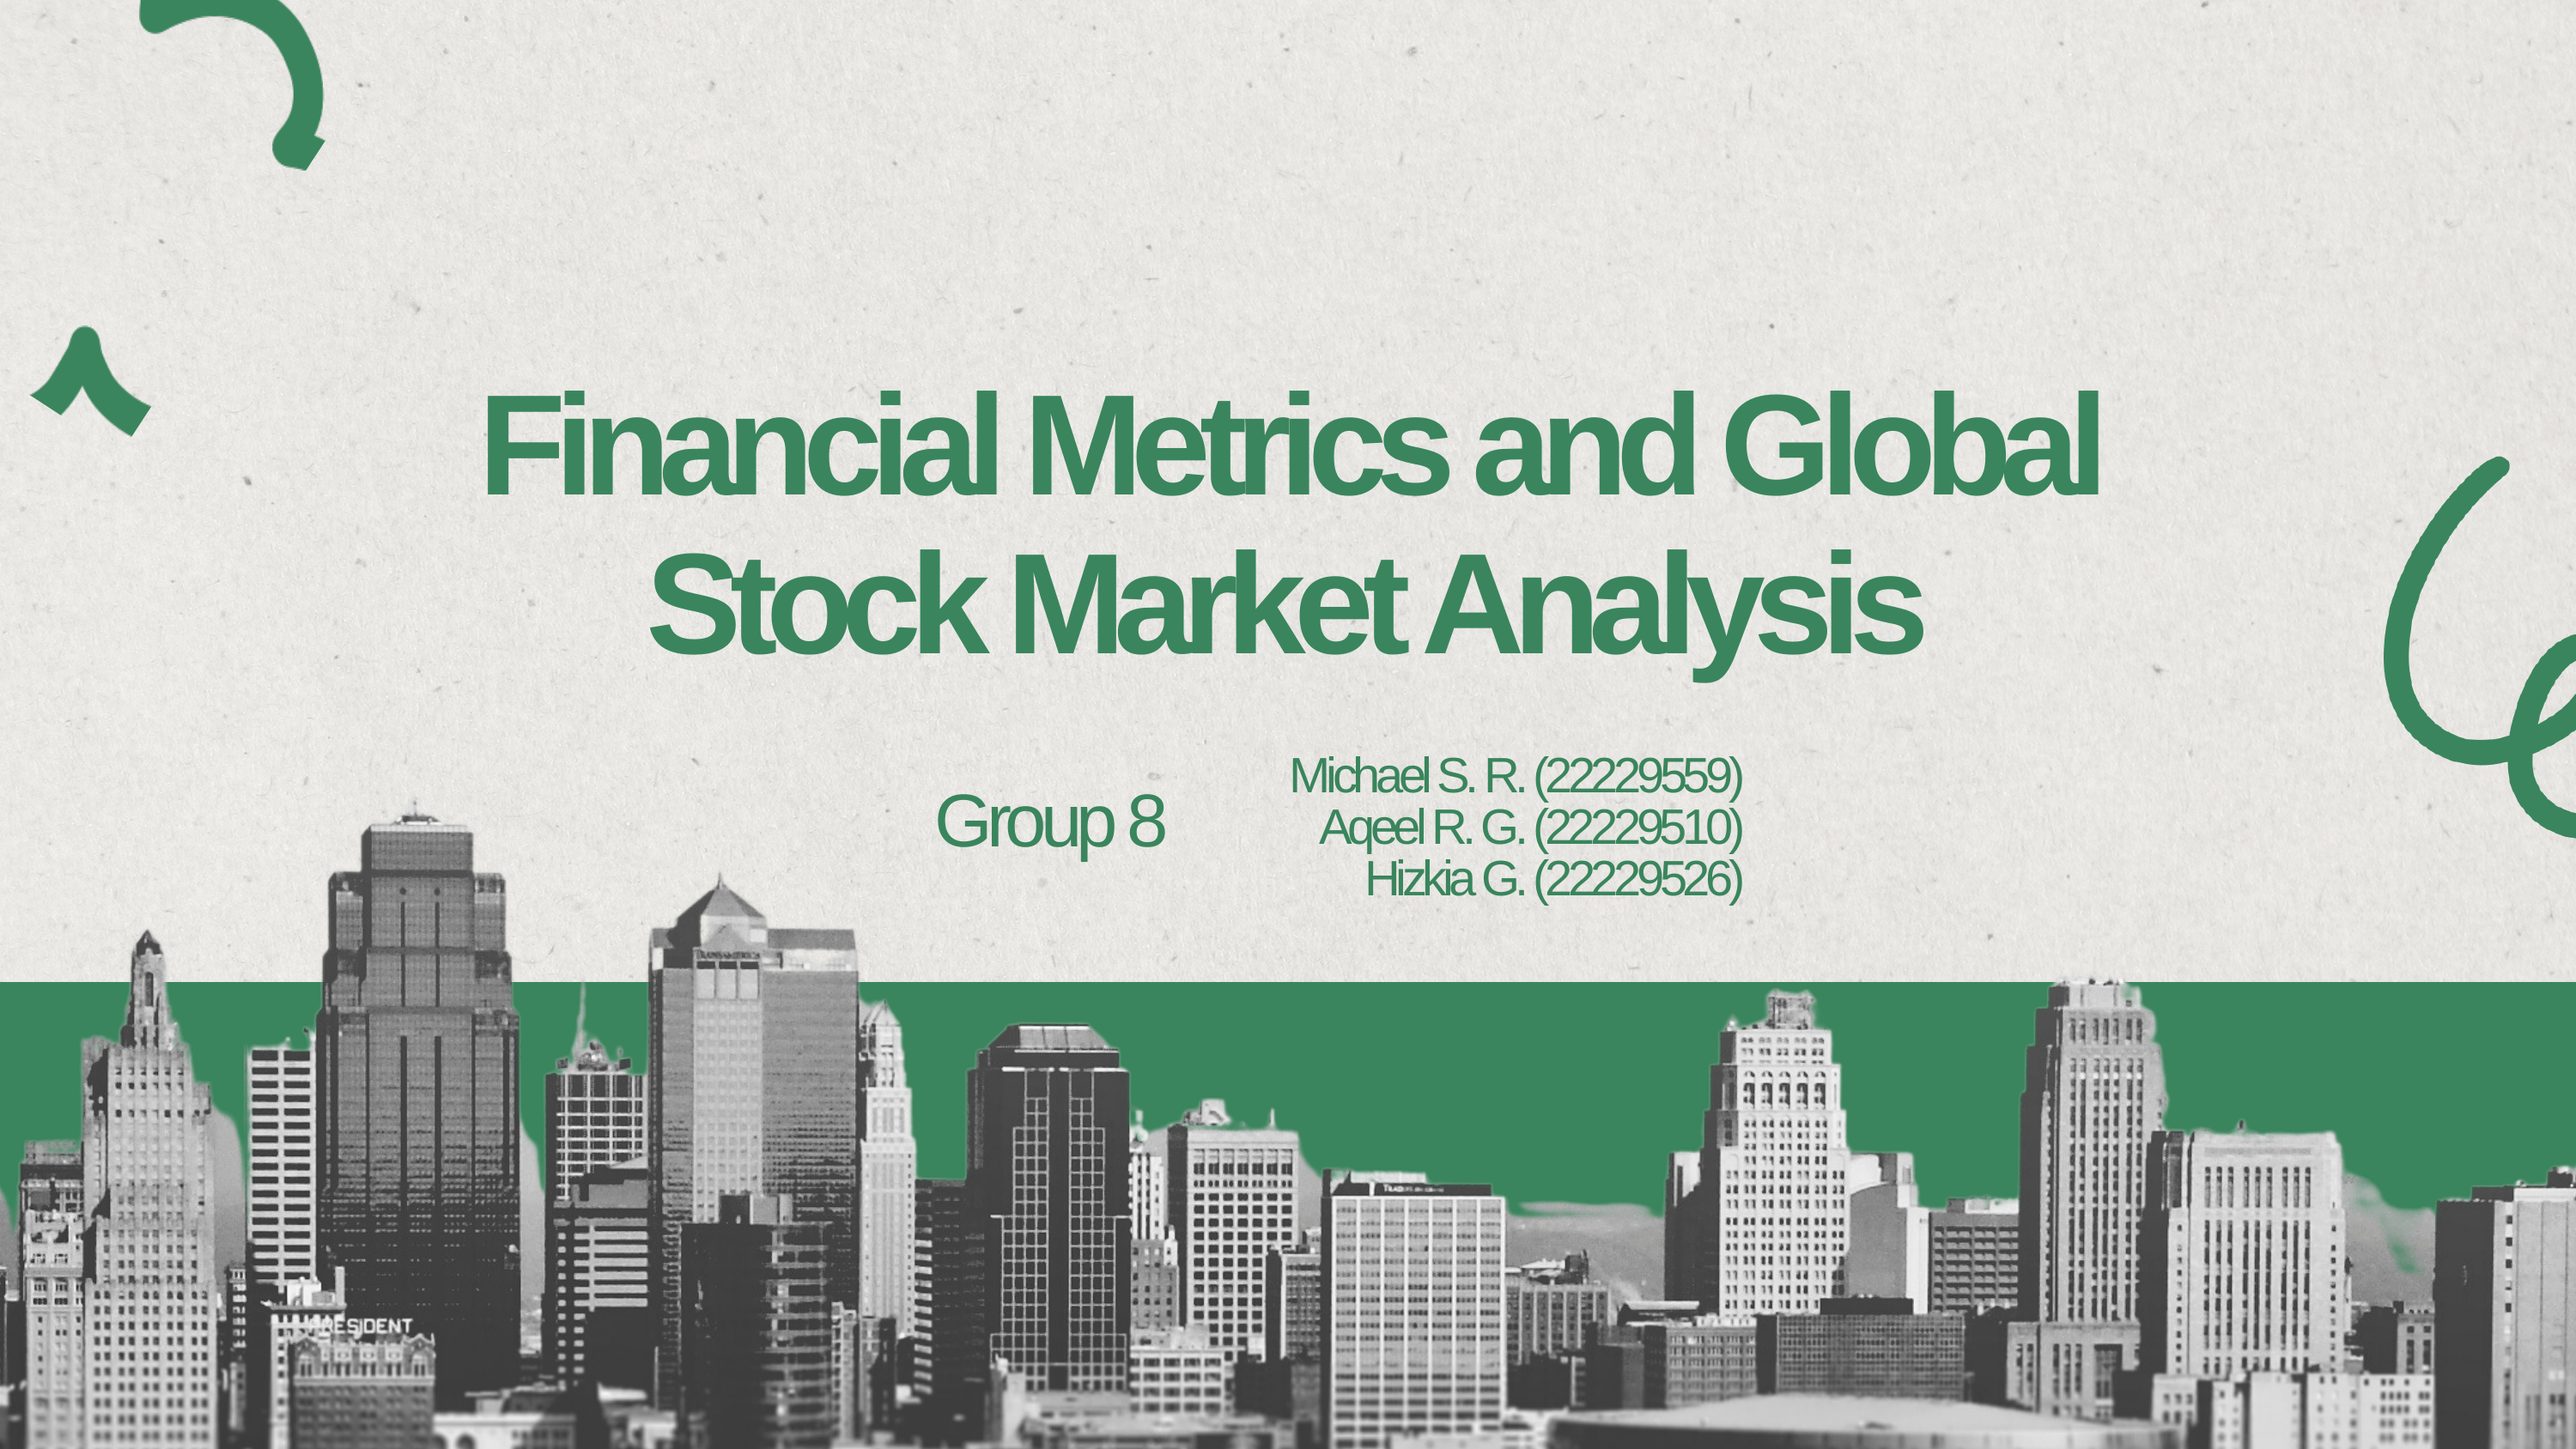

Financial Metrics and Global Stock Market Analysis

Michael S. R. (22229559)
Aqeel R. G. (22229510)
Hizkia G. (22229526)

Group 8